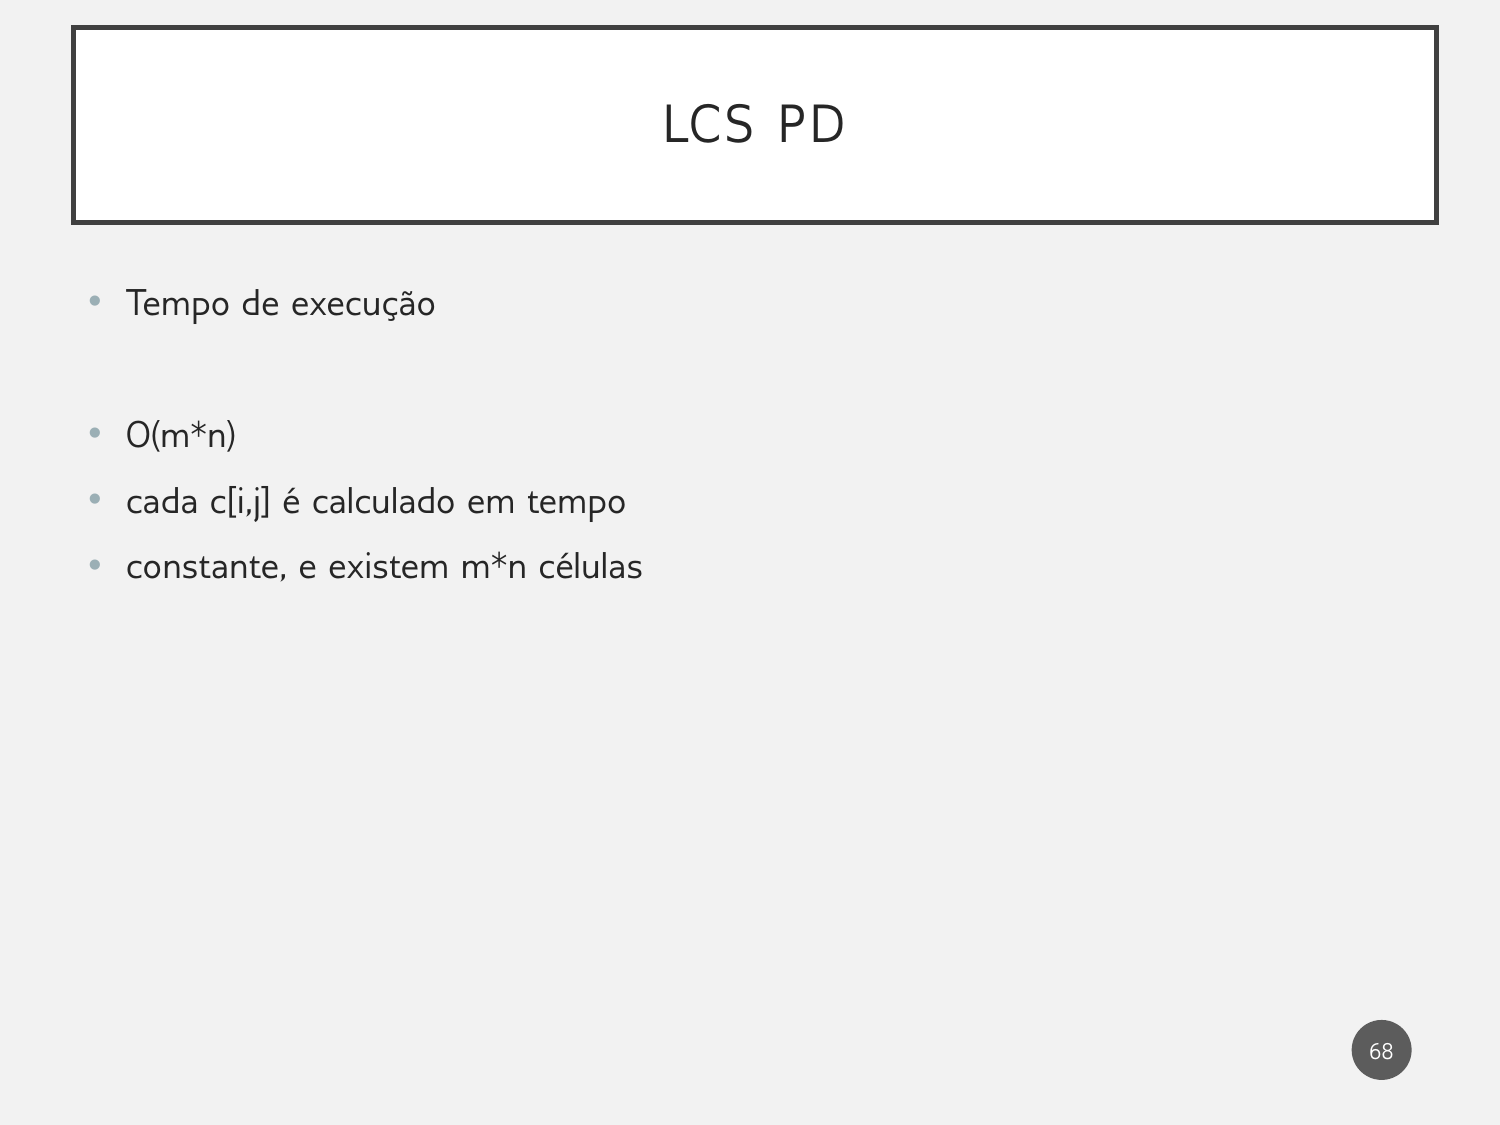

# LCS PD
Tempo de execução

O(m*n)
cada c[i,j] é calculado em tempo
constante, e existem m*n células

68